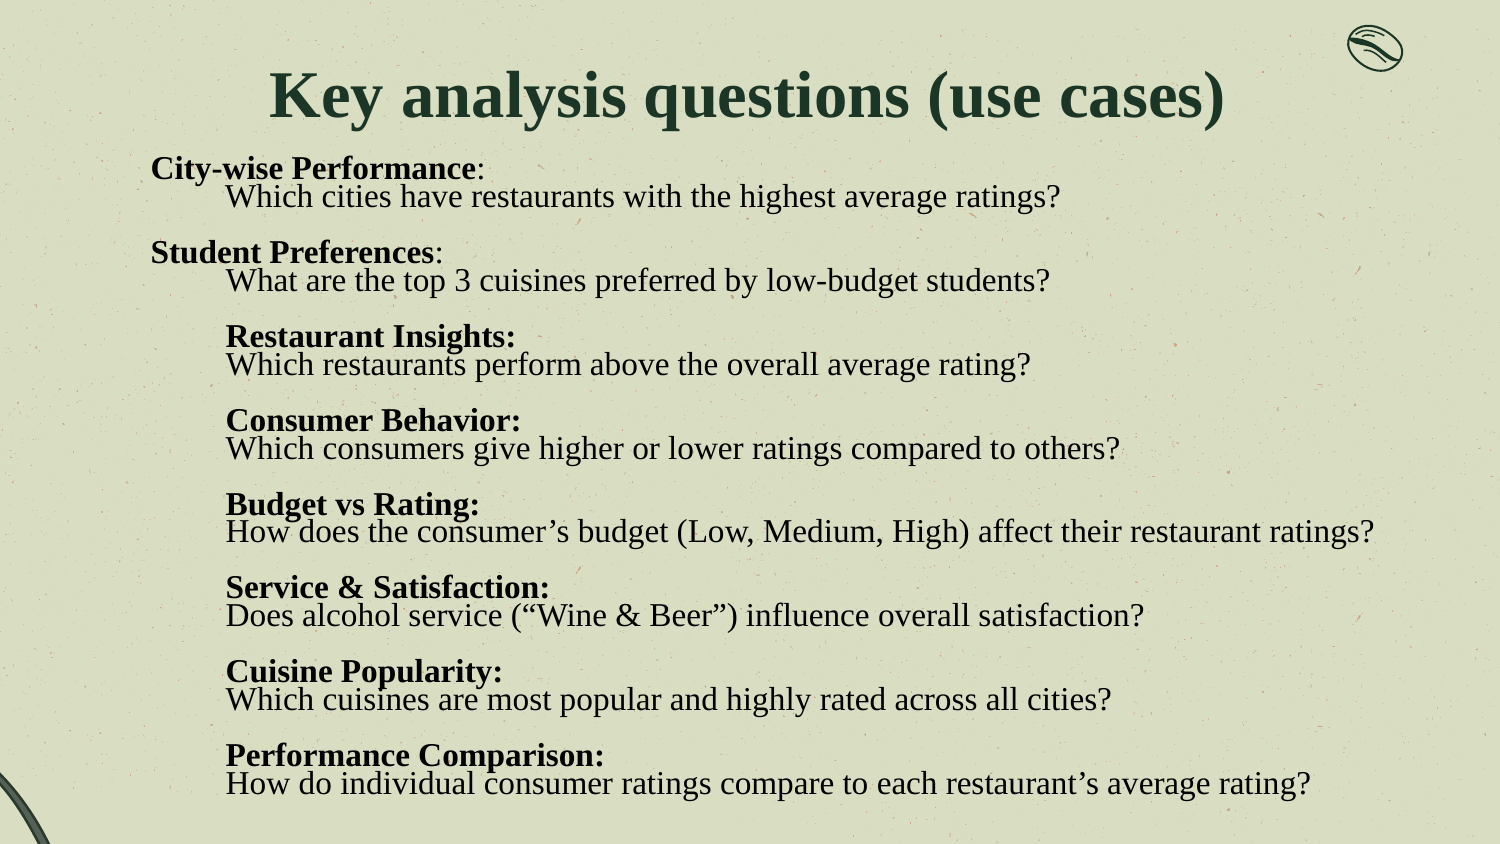

Key analysis questions (use cases)

City-wise Performance:
         Which cities have restaurants with the highest average ratings?

Student Preferences:
What are the top 3 cuisines preferred by low-budget students?

Restaurant Insights:
Which restaurants perform above the overall average rating?

Consumer Behavior:
Which consumers give higher or lower ratings compared to others?

Budget vs Rating:
How does the consumer’s budget (Low, Medium, High) affect their restaurant ratings?

Service & Satisfaction:
Does alcohol service (“Wine & Beer”) influence overall satisfaction?

Cuisine Popularity:
Which cuisines are most popular and highly rated across all cities?

Performance Comparison:
How do individual consumer ratings compare to each restaurant’s average rating?